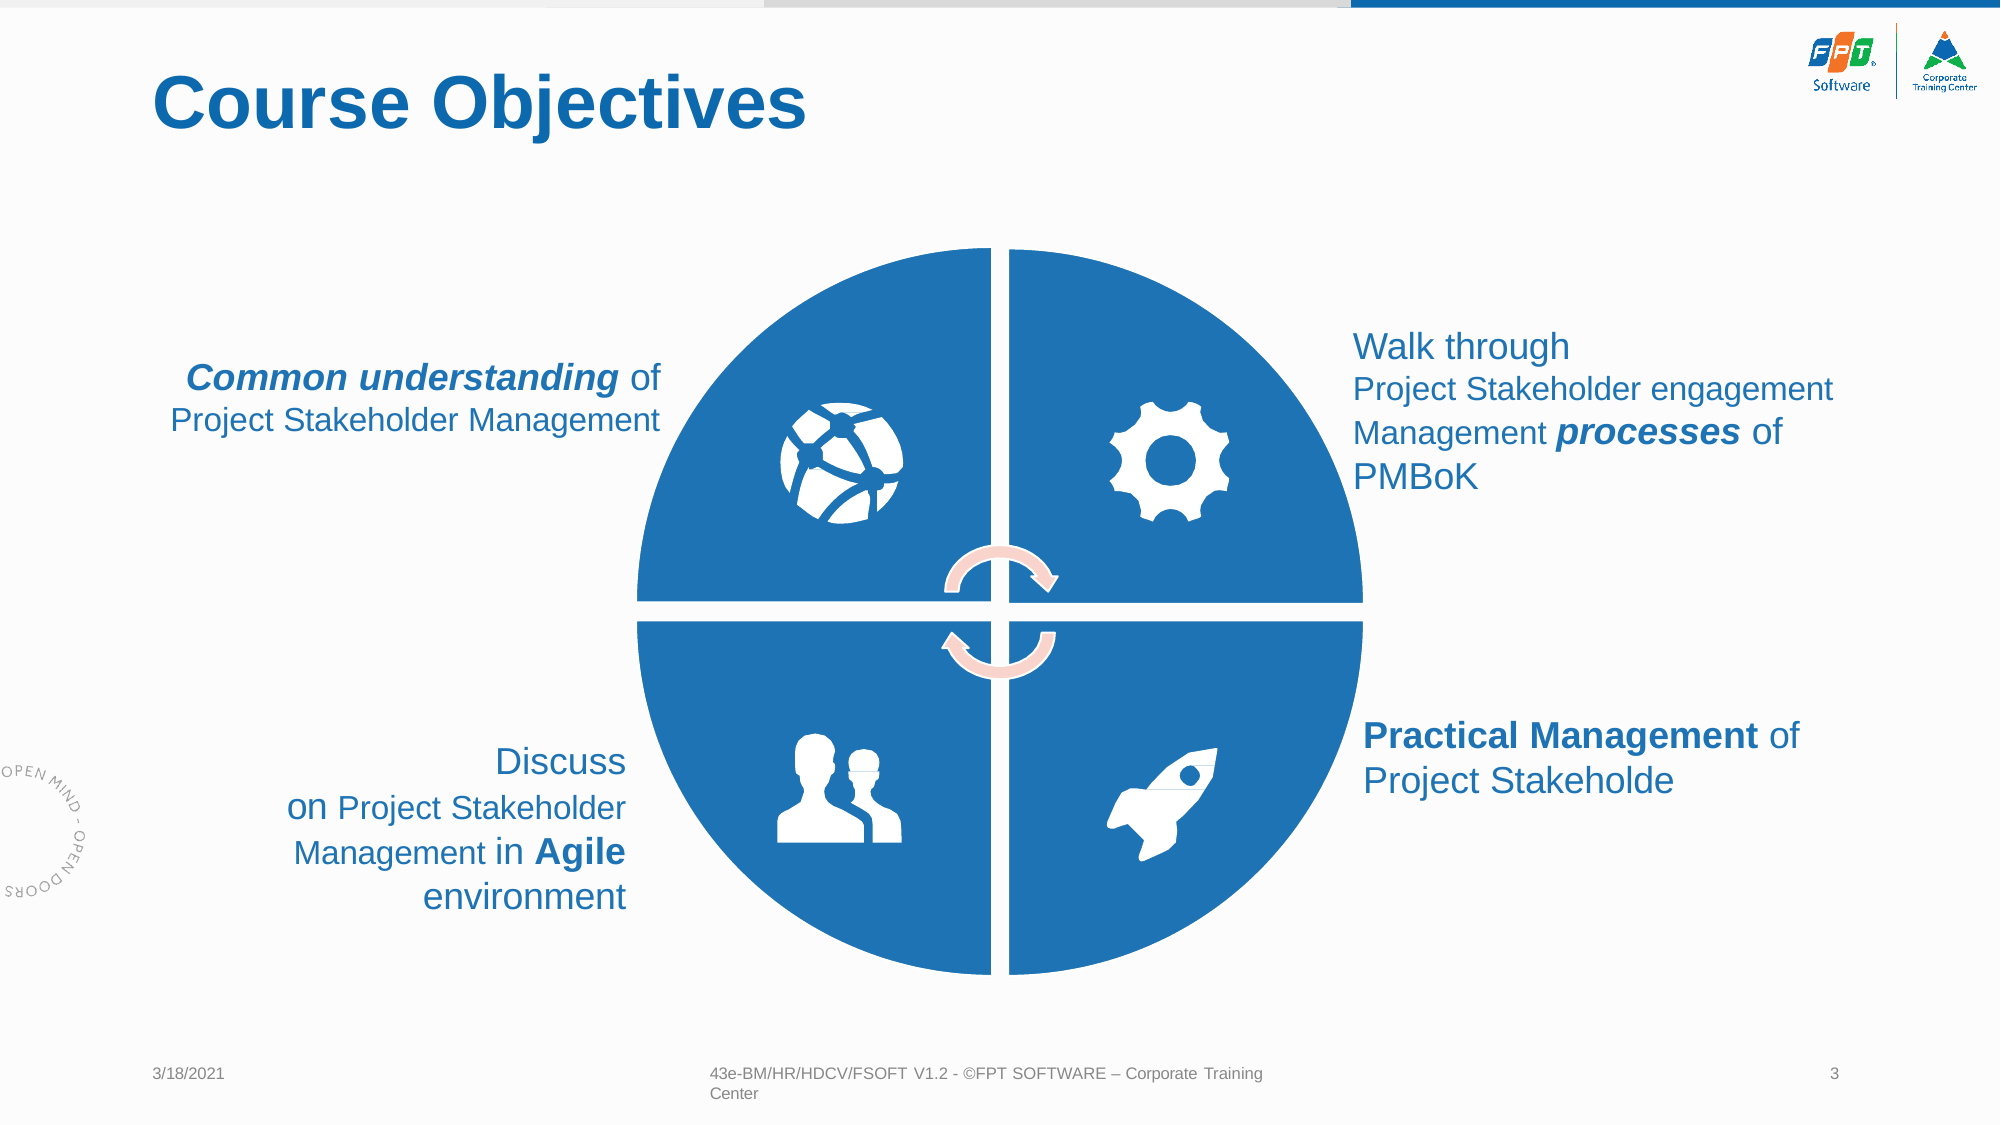

# Course Objectives
Walk through
Project Stakeholder engagement Management processes of PMBoK
Common understanding of
Project Stakeholder Management

Practical Management of
Project Stakeholde

Discuss on Project Stakeholder Management in Agile environment

3/18/2021
43e-BM/HR/HDCV/FSOFT V1.2 - ©FPT SOFTWARE – Corporate Training Center
3